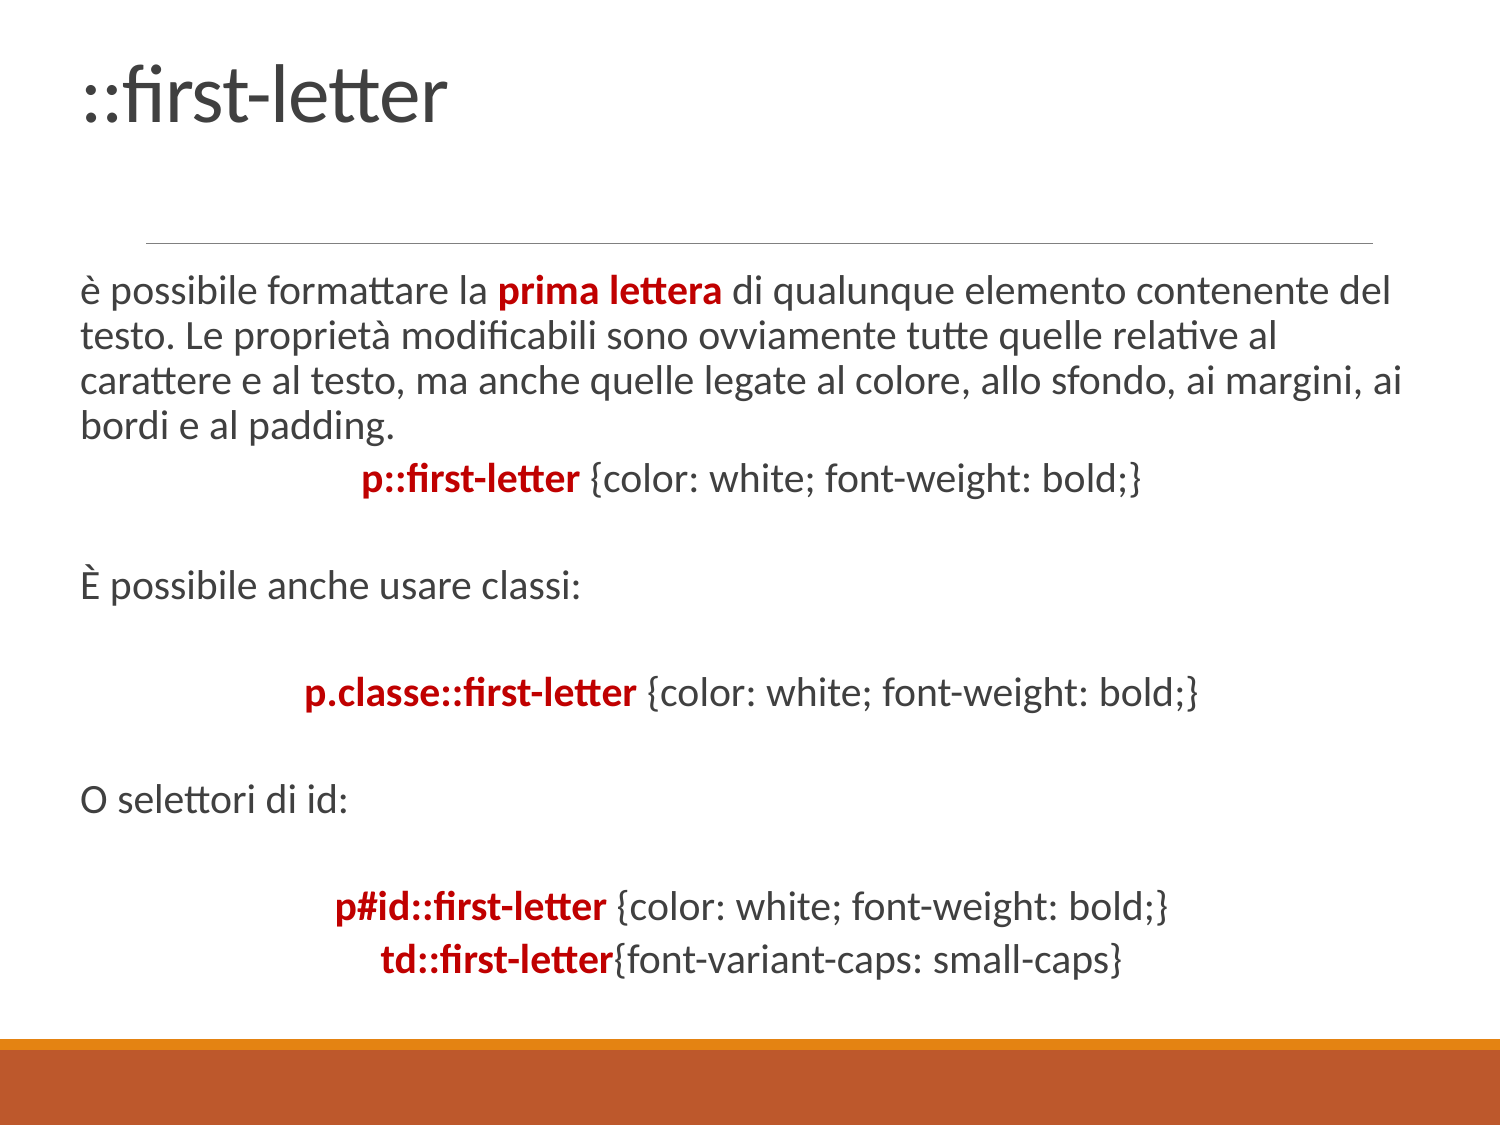

# ::first-letter
è possibile formattare la prima lettera di qualunque elemento contenente del testo. Le proprietà modificabili sono ovviamente tutte quelle relative al carattere e al testo, ma anche quelle legate al colore, allo sfondo, ai margini, ai bordi e al padding.
p::first-letter {color: white; font-weight: bold;}

È possibile anche usare classi:

p.classe::first-letter {color: white; font-weight: bold;}

O selettori di id:

p#id::first-letter {color: white; font-weight: bold;}
td::first-letter{font-variant-caps: small-caps}